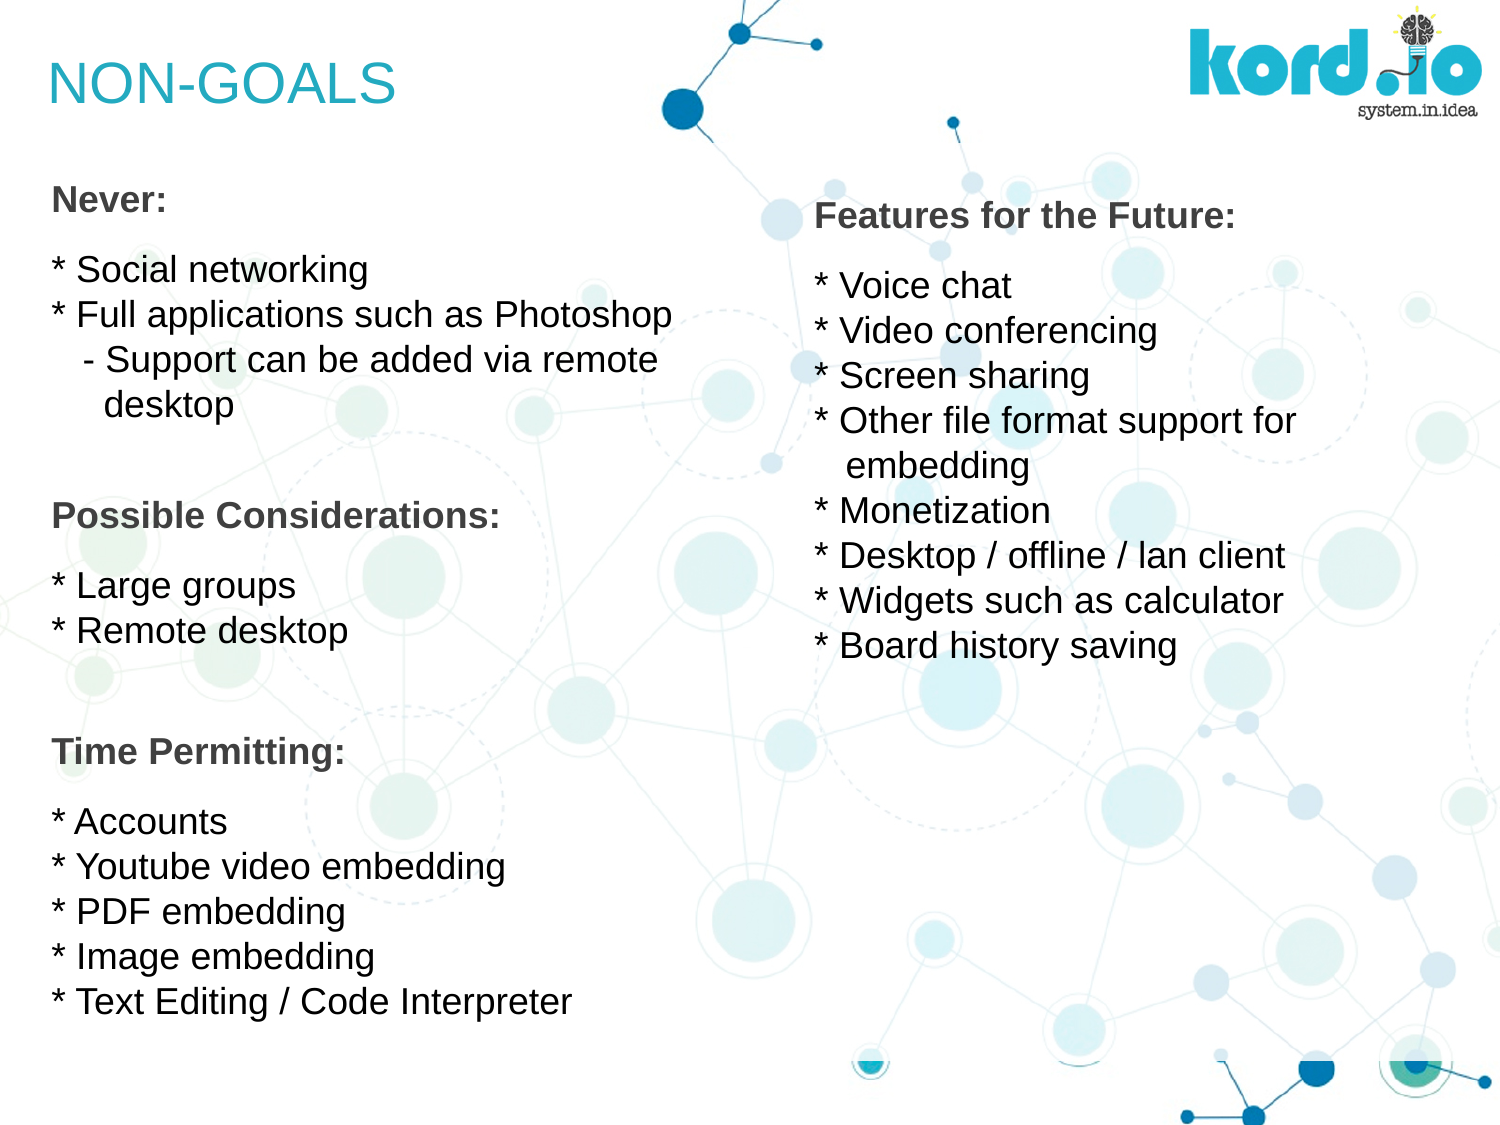

NON-GOALS
Never:

* Social networking
* Full applications such as Photoshop
   - Support can be added via remote
     desktop
Features for the Future:

* Voice chat
* Video conferencing
* Screen sharing
* Other file format support for
   embedding
* Monetization
* Desktop / offline / lan client
* Widgets such as calculator
* Board history saving

Possible Considerations:

* Large groups
* Remote desktop
Time Permitting:

* Accounts
* Youtube video embedding
* PDF embedding
* Image embedding
* Text Editing / Code Interpreter